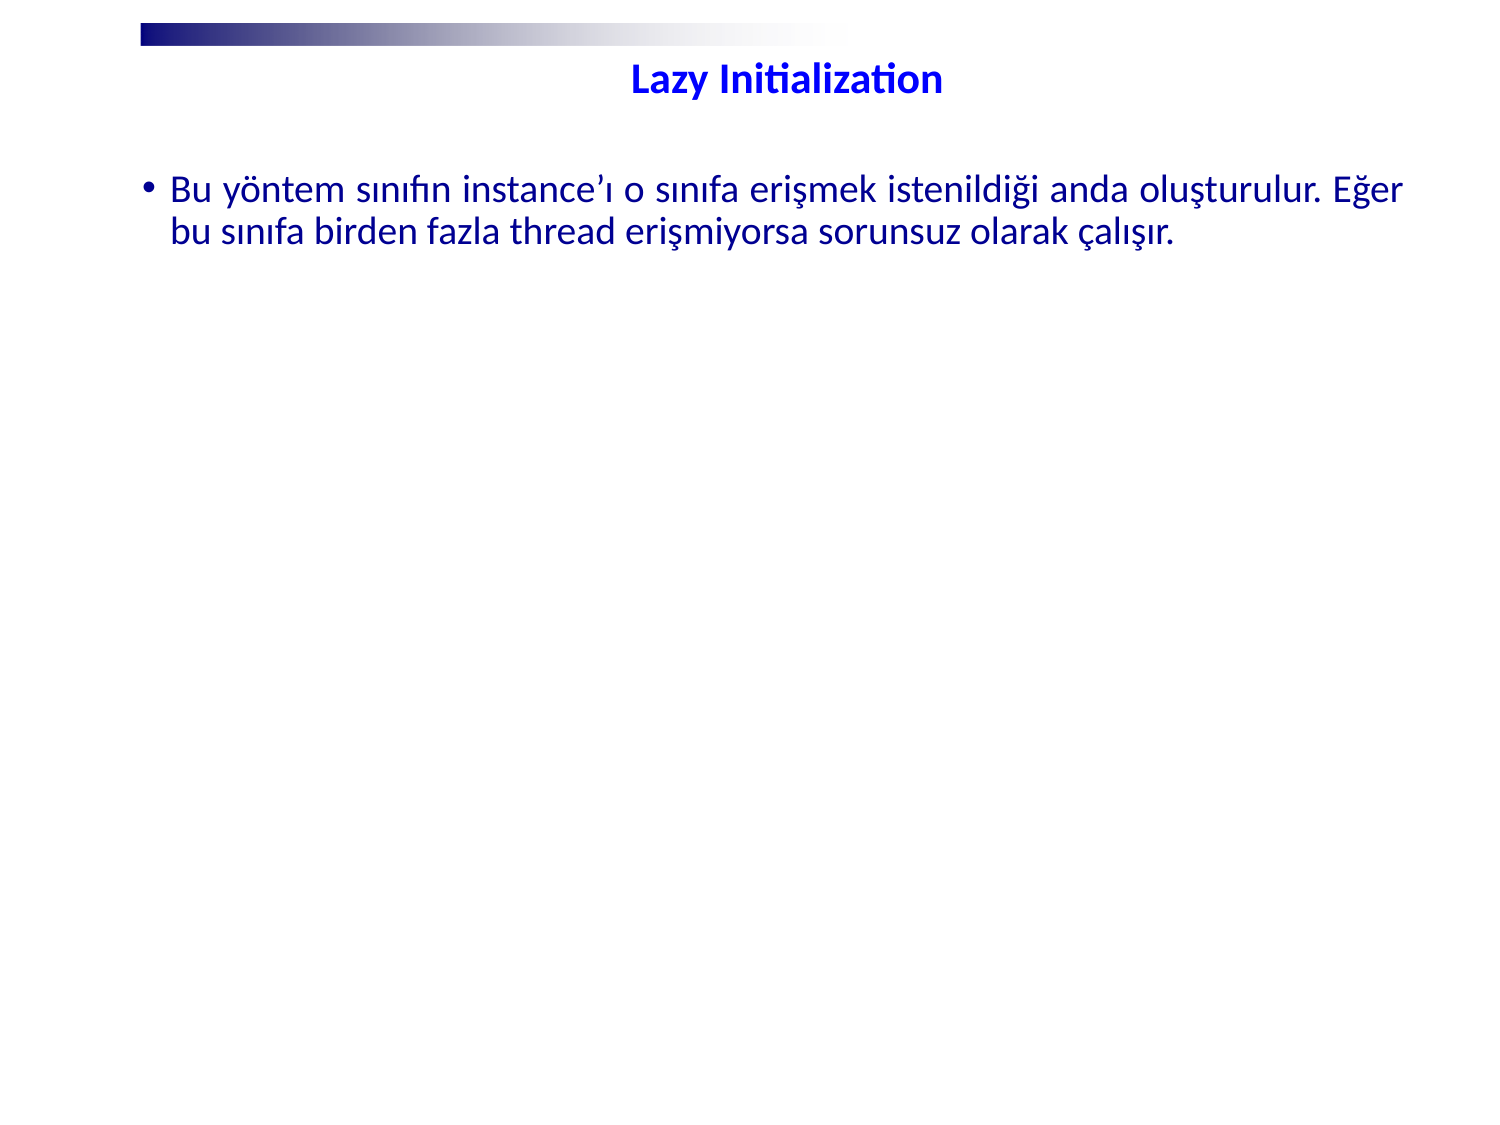

# Lazy Initialization
Bu yöntem sınıfın instance’ı o sınıfa erişmek istenildiği anda oluşturulur. Eğer bu sınıfa birden fazla thread erişmiyorsa sorunsuz olarak çalışır.